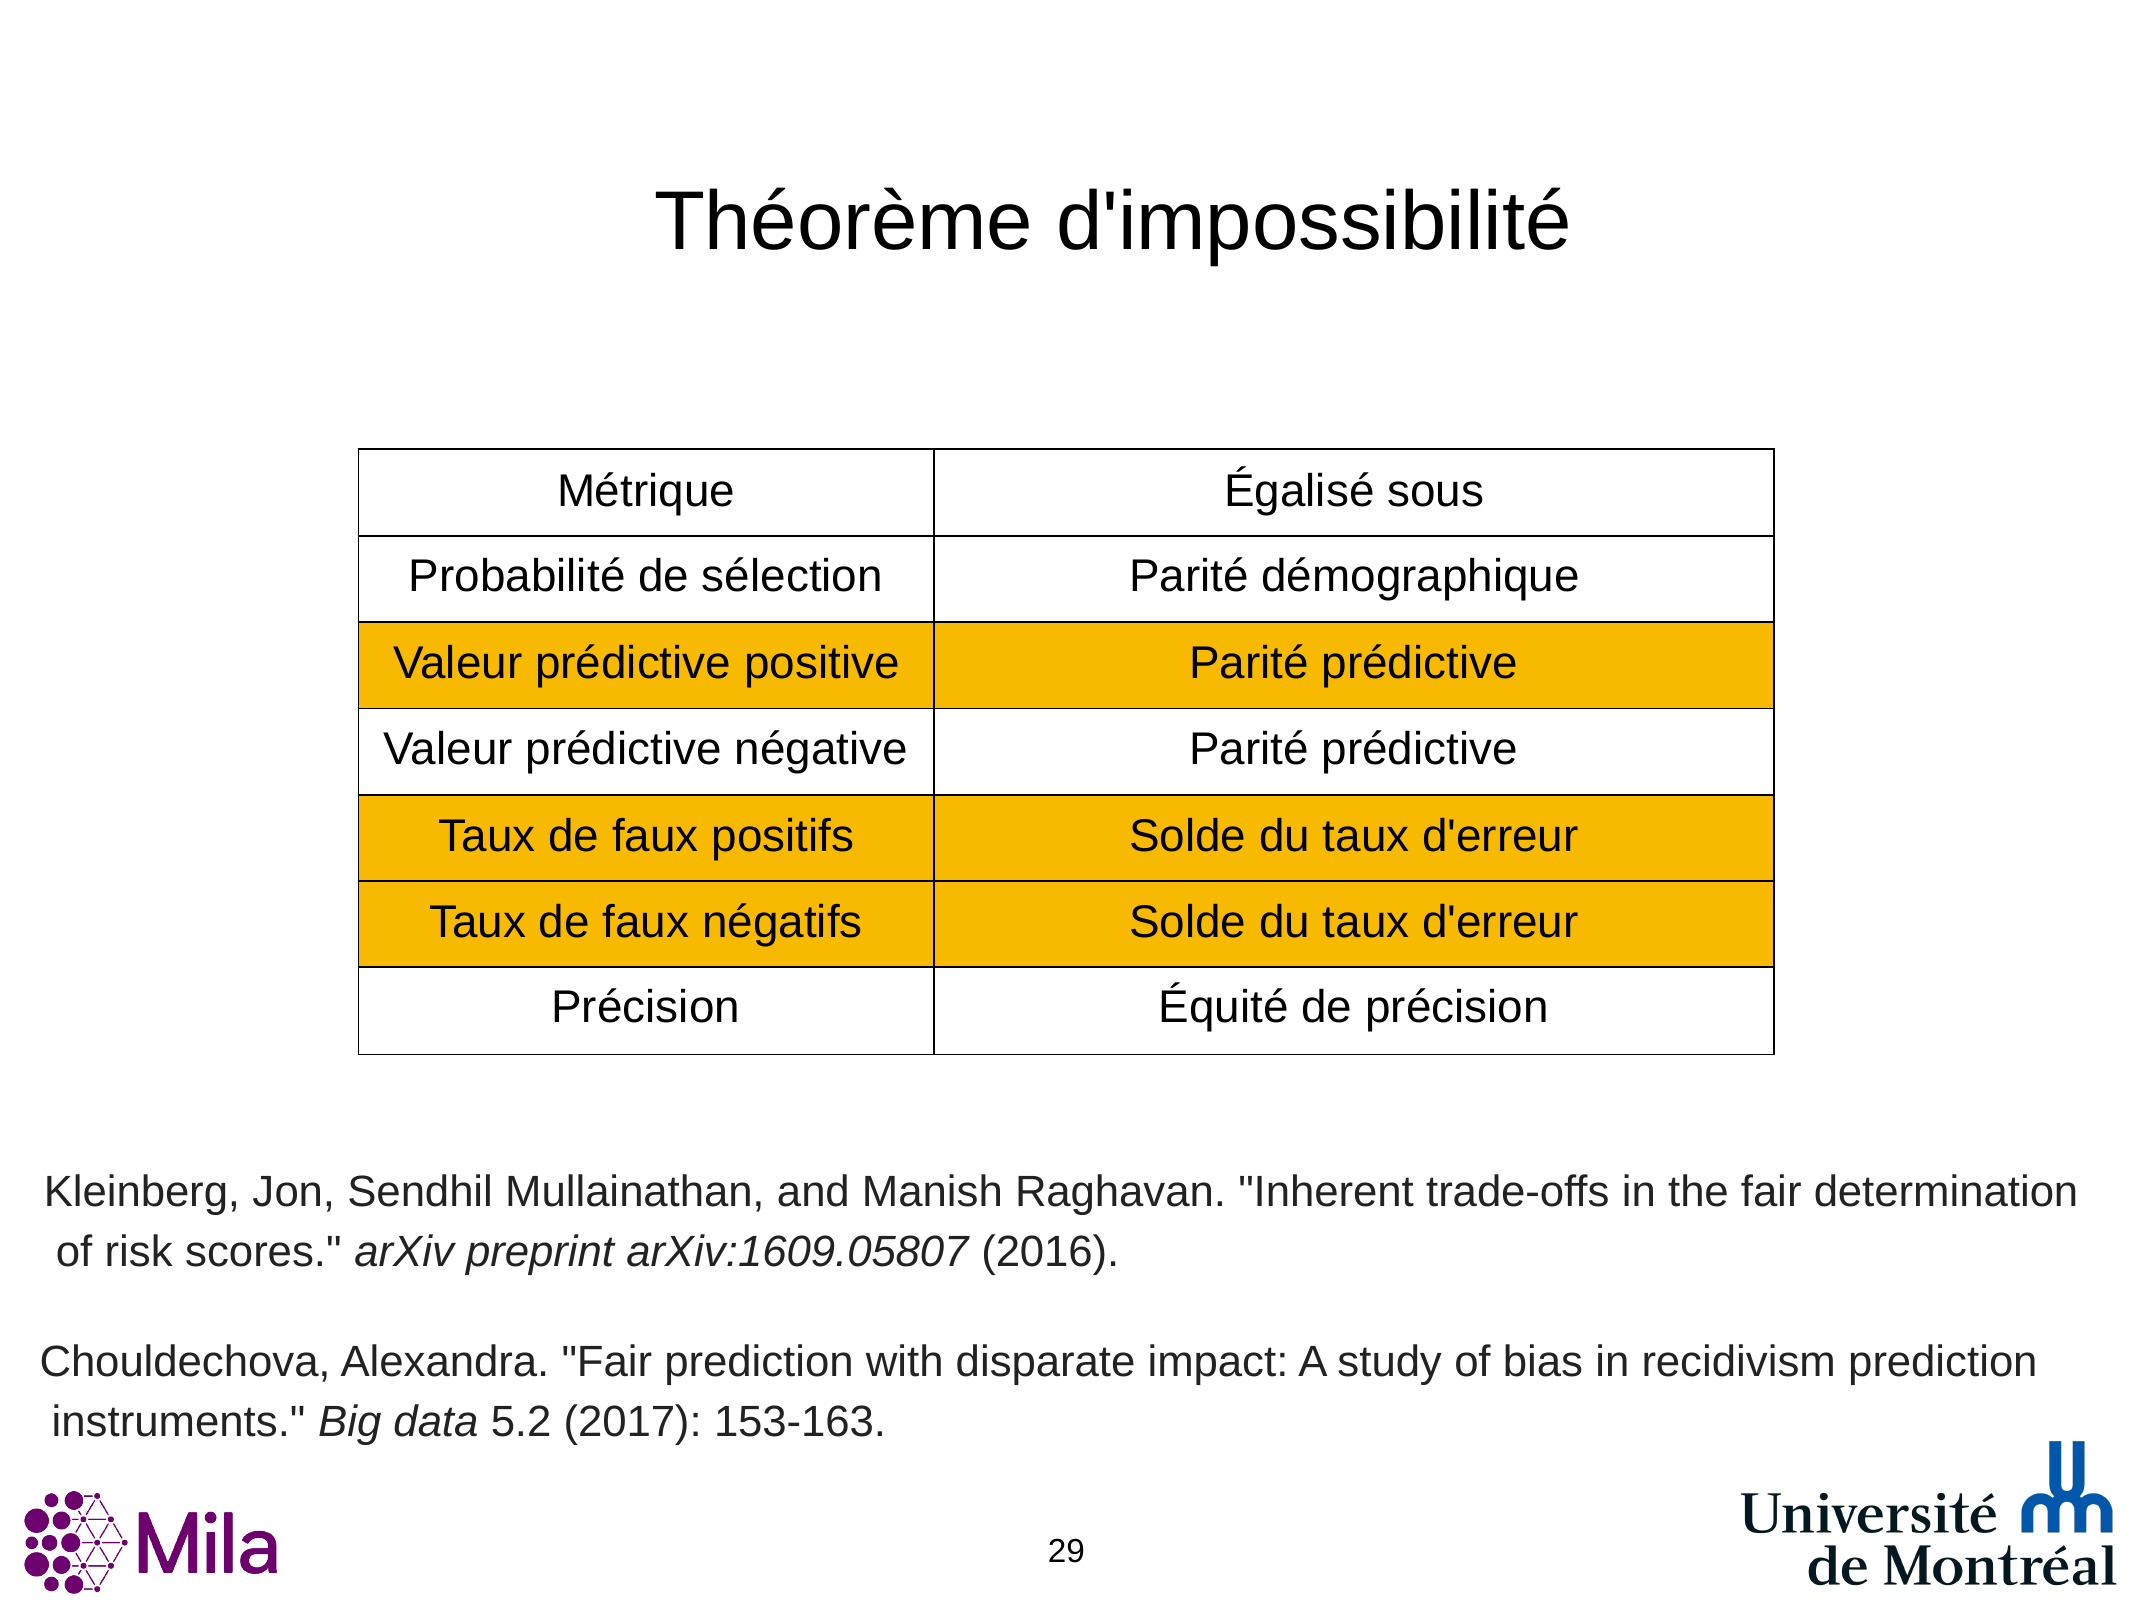

# Théorème d'impossibilité
| Métrique | Égalisé sous |
| --- | --- |
| Probabilité de sélection | Parité démographique |
| Valeur prédictive positive | Parité prédictive |
| Valeur prédictive négative | Parité prédictive |
| Taux de faux positifs | Solde du taux d'erreur |
| Taux de faux négatifs | Solde du taux d'erreur |
| Précision | Équité de précision |
Kleinberg, Jon, Sendhil Mullainathan, and Manish Raghavan. "Inherent trade-offs in the fair determination  of risk scores." arXiv preprint arXiv:1609.05807 (2016).

Chouldechova, Alexandra. "Fair prediction with disparate impact: A study of bias in recidivism prediction  instruments." Big data 5.2 (2017): 153-163.

29